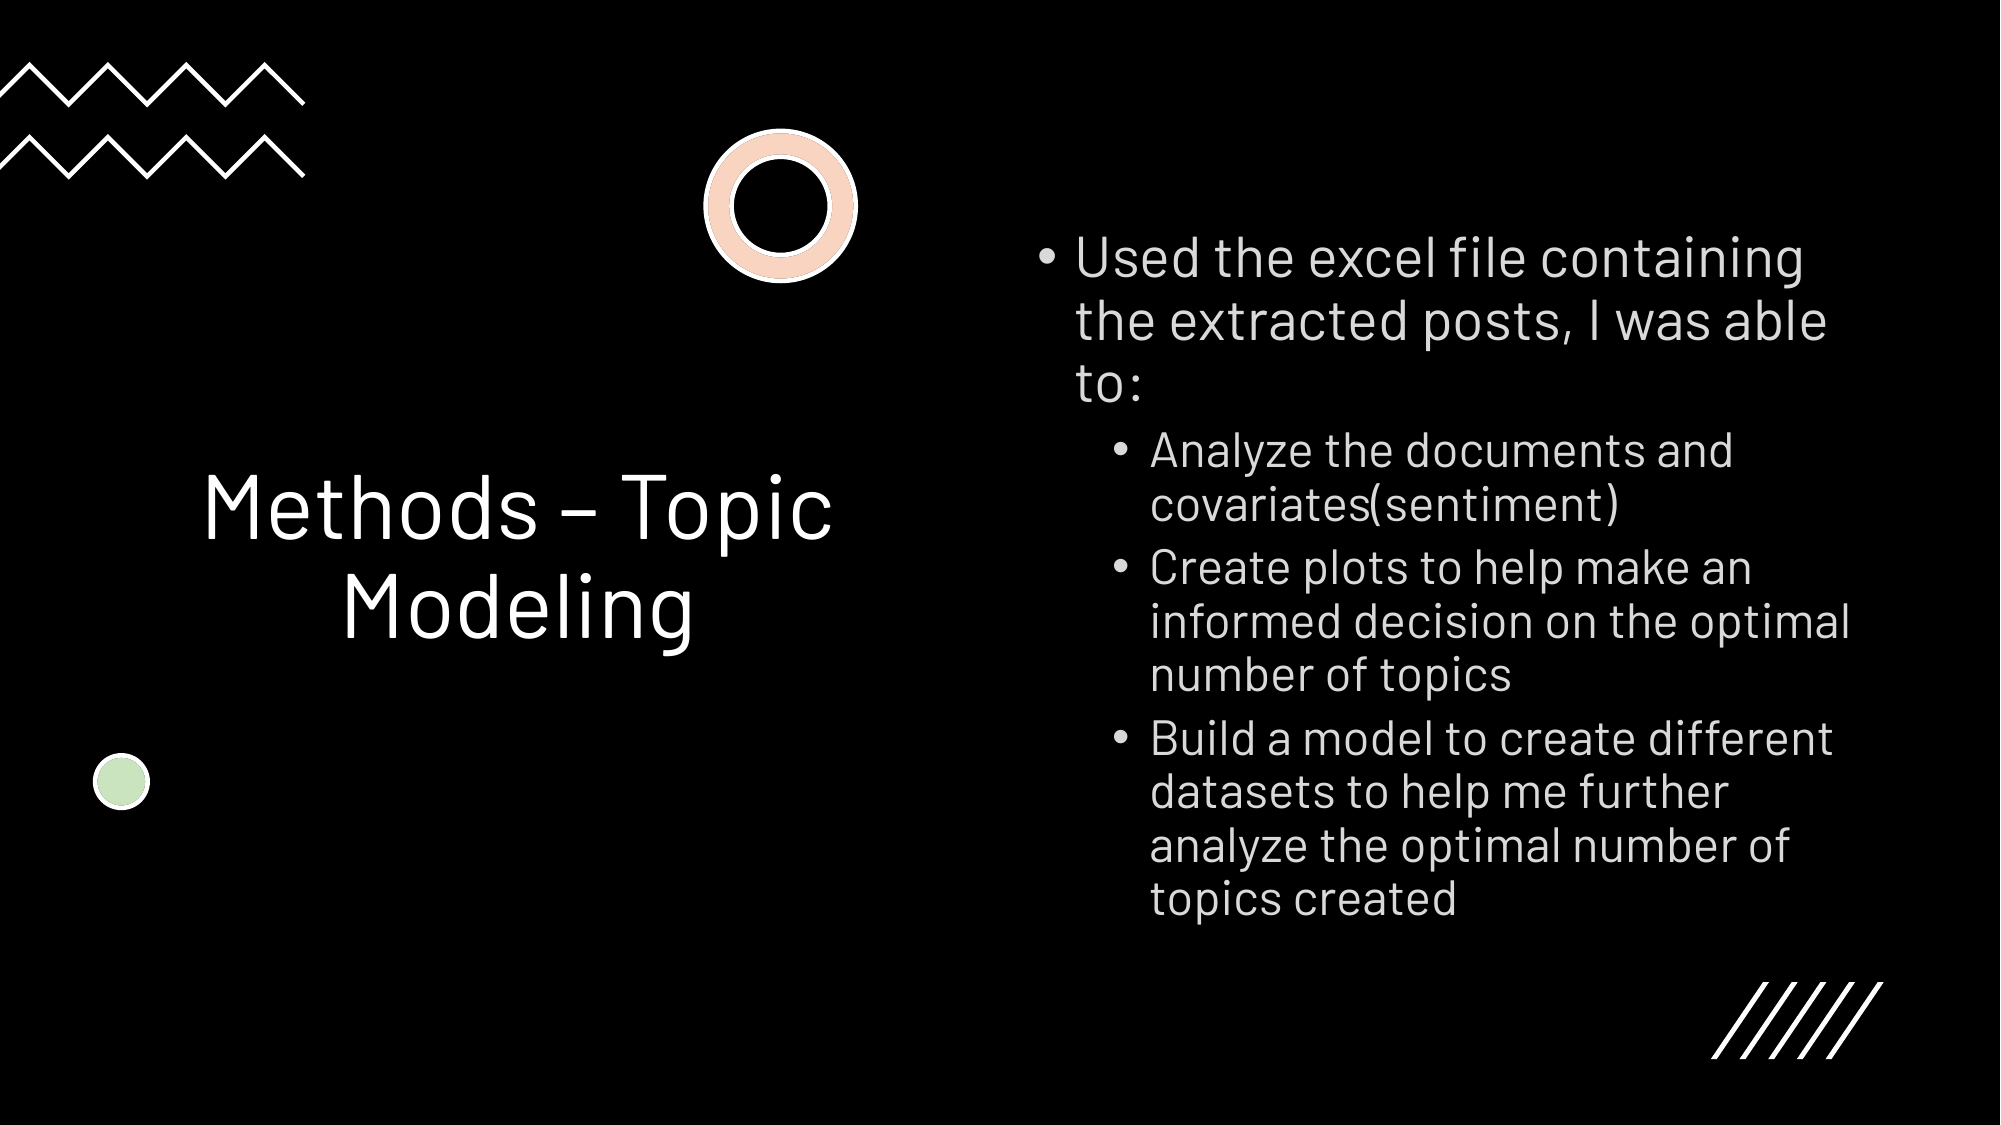

# Methods – Topic Modeling
Used the excel file containing the extracted posts, I was able to:
Analyze the documents and covariates(sentiment)
Create plots to help make an informed decision on the optimal number of topics
Build a model to create different datasets to help me further analyze the optimal number of topics created